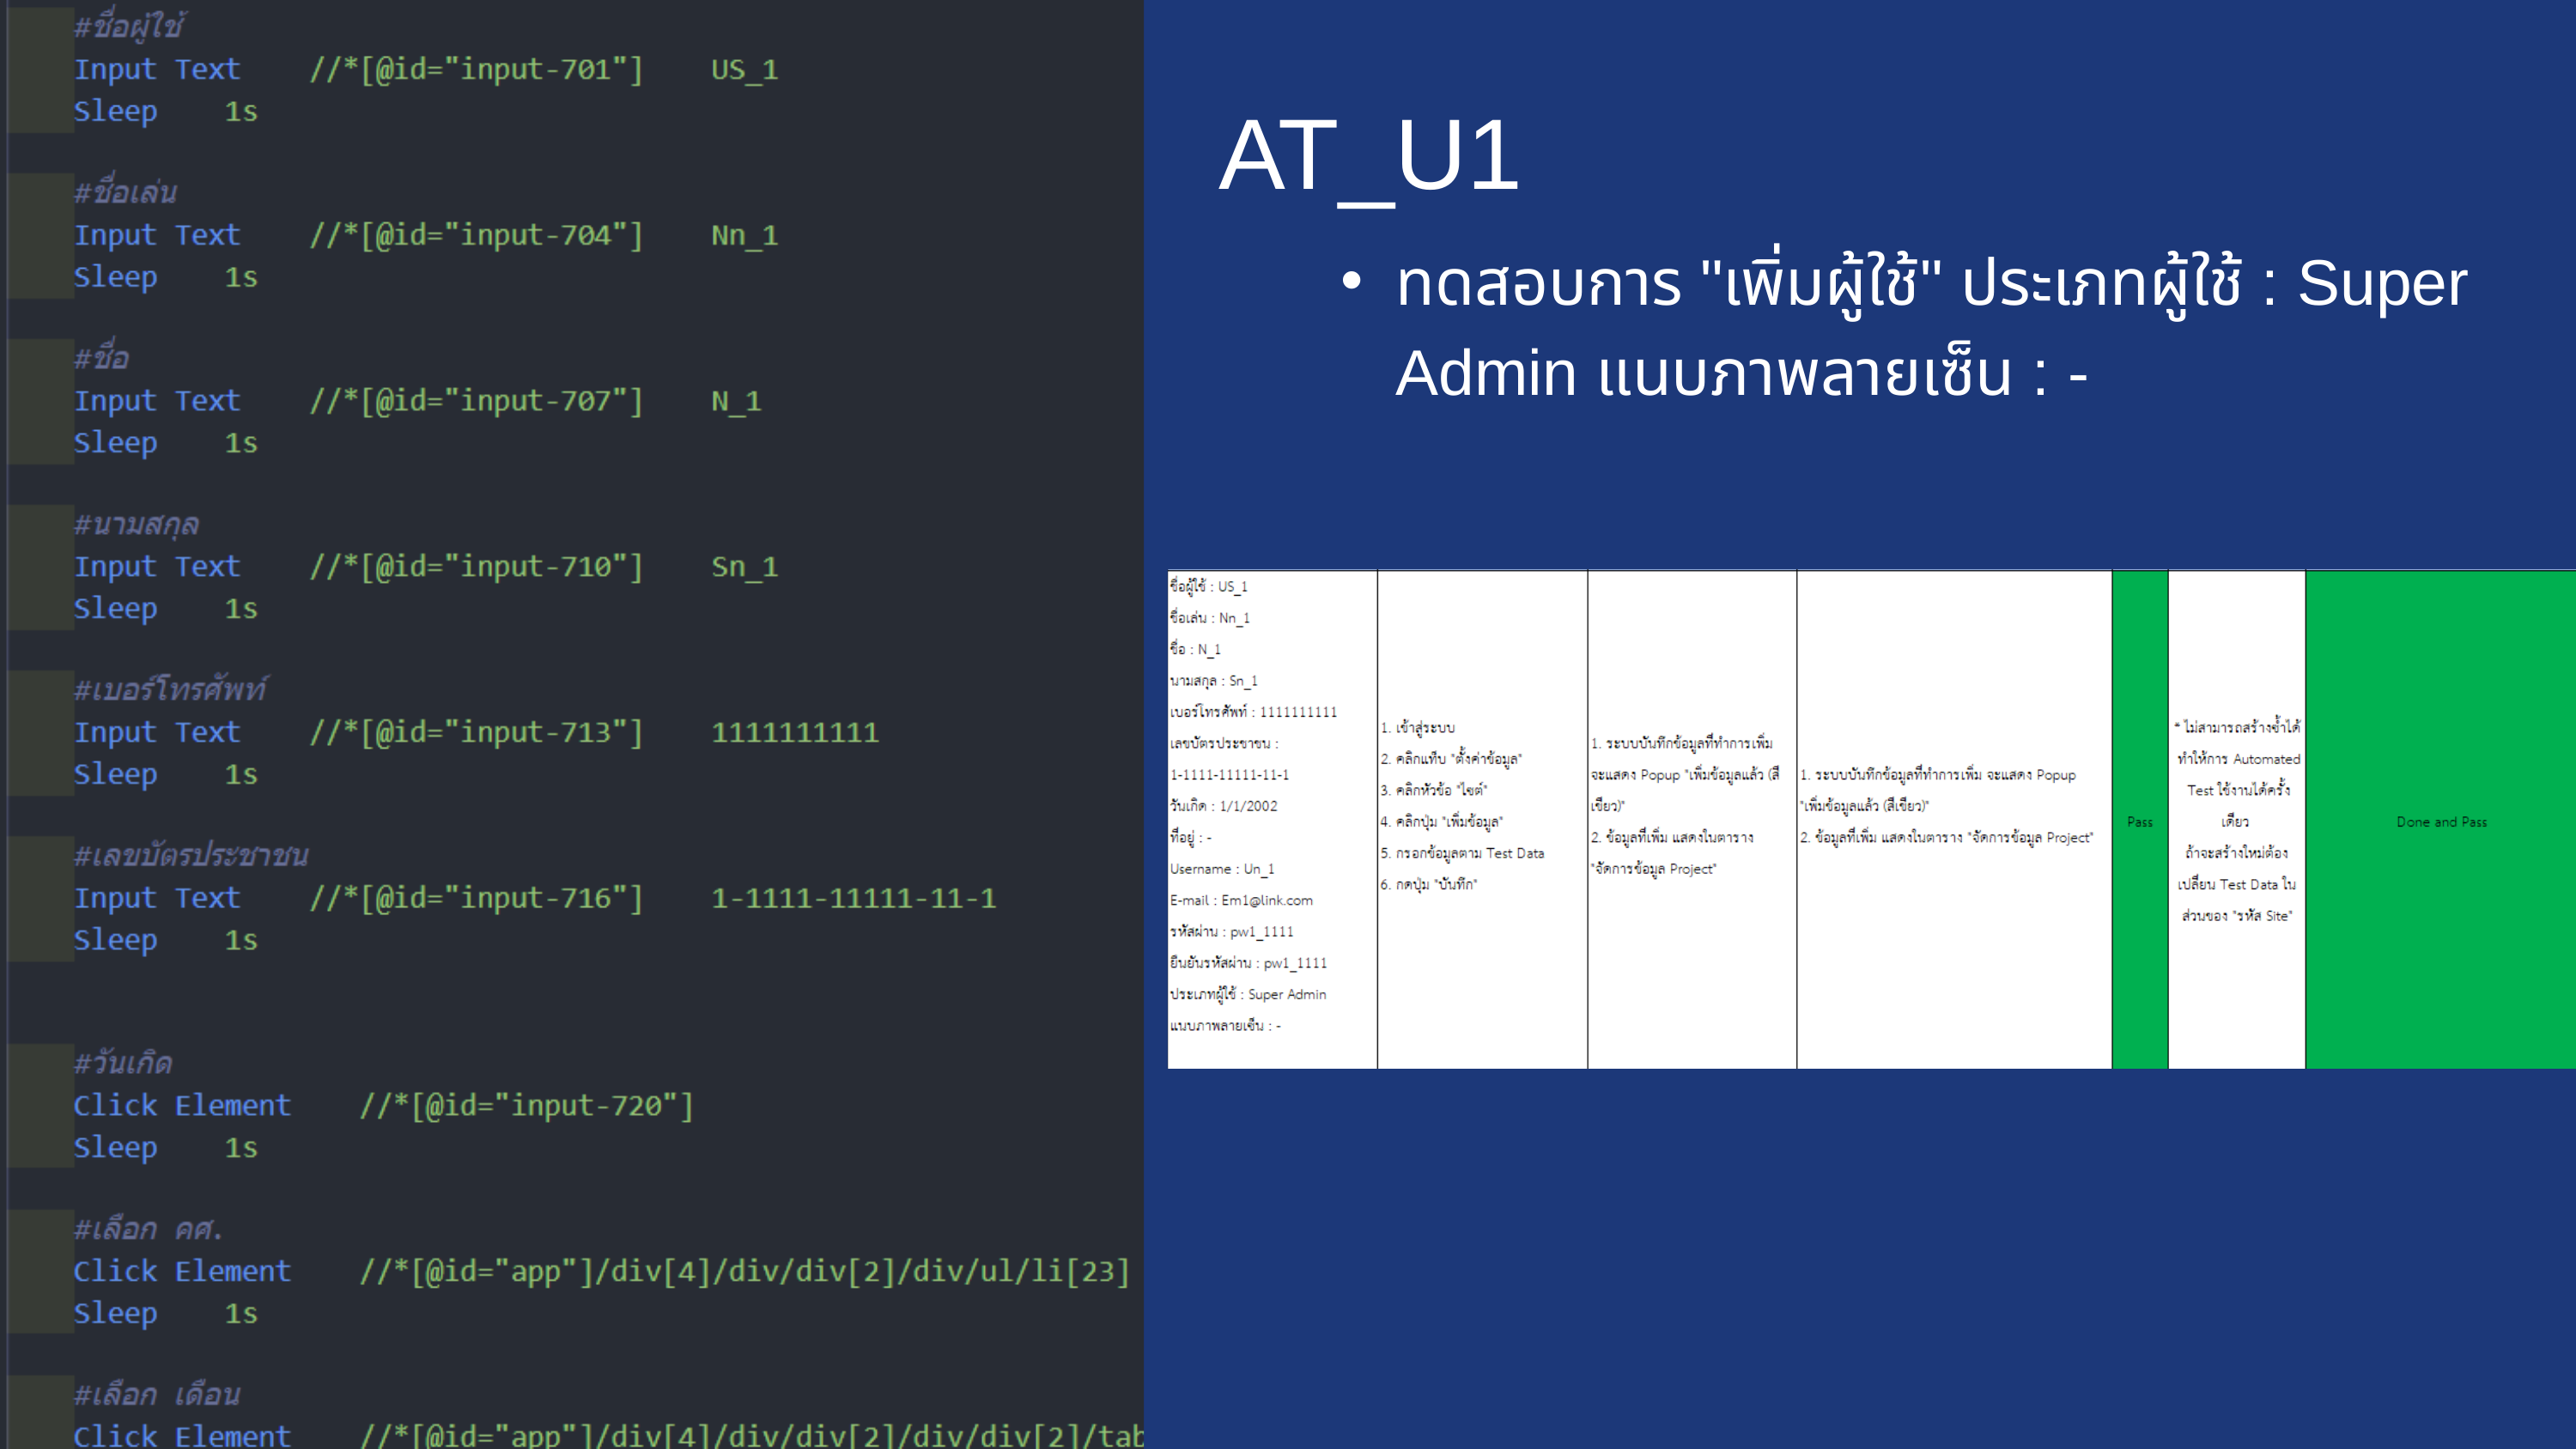

AT_U1
ทดสอบการ "เพิ่มผู้ใช้" ประเภทผู้ใช้ : Super Admin แนบภาพลายเซ็น : -